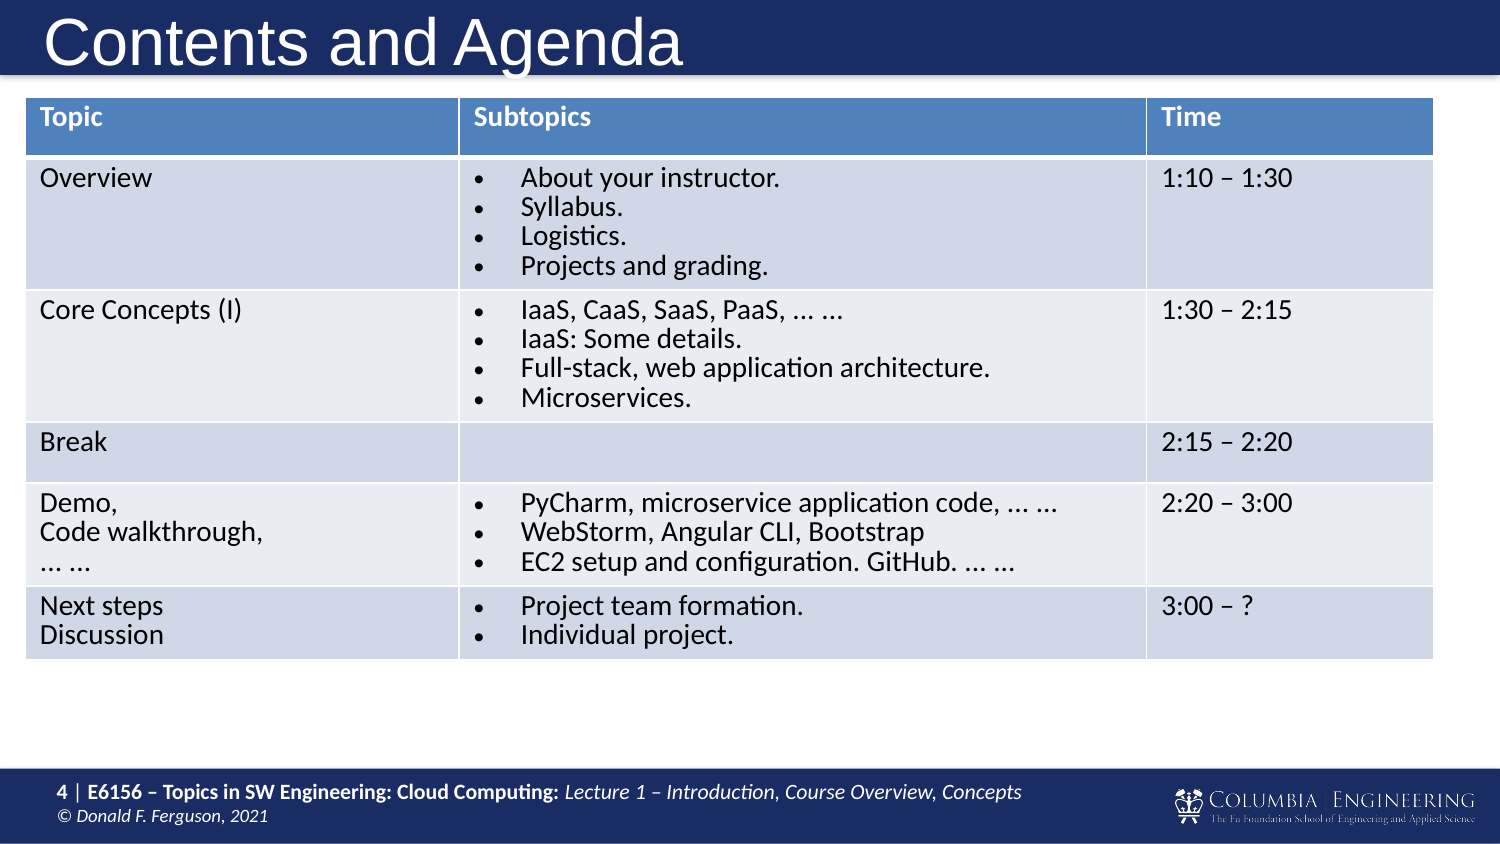

# Contents and Agenda
| Topic | Subtopics | Time |
| --- | --- | --- |
| Overview | About your instructor. Syllabus. Logistics. Projects and grading. | 1:10 – 1:30 |
| Core Concepts (I) | IaaS, CaaS, SaaS, PaaS, ... ... IaaS: Some details. Full-stack, web application architecture. Microservices. | 1:30 – 2:15 |
| Break |  | 2:15 – 2:20 |
| Demo, Code walkthrough, ... ... | PyCharm, microservice application code, ... ... WebStorm, Angular CLI, Bootstrap EC2 setup and configuration. GitHub. ... ... | 2:20 – 3:00 |
| Next steps Discussion | Project team formation. Individual project. | 3:00 – ? |